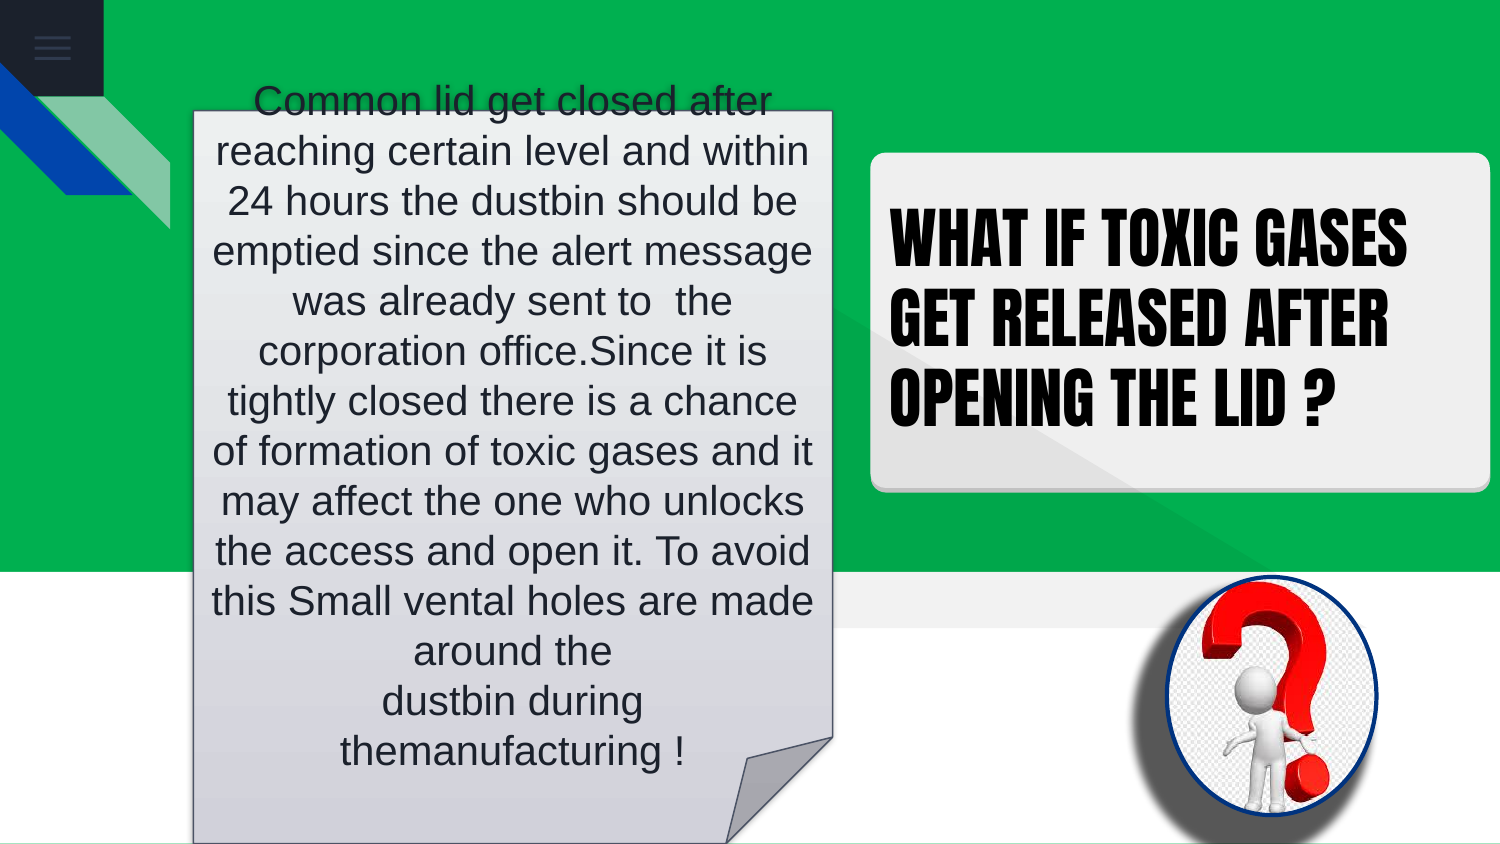

#
Common lid get closed after reaching certain level and within 24 hours the dustbin should be emptied since the alert message was already sent to  the corporation office.Since it is tightly closed there is a chance of formation of toxic gases and it may affect the one who unlocks the access and open it. To avoid this Small vental holes are made around the
dustbin during themanufacturing !
WHAT IF TOXIC GASES
GET RELEASED AFTER OPENING THE LID ?